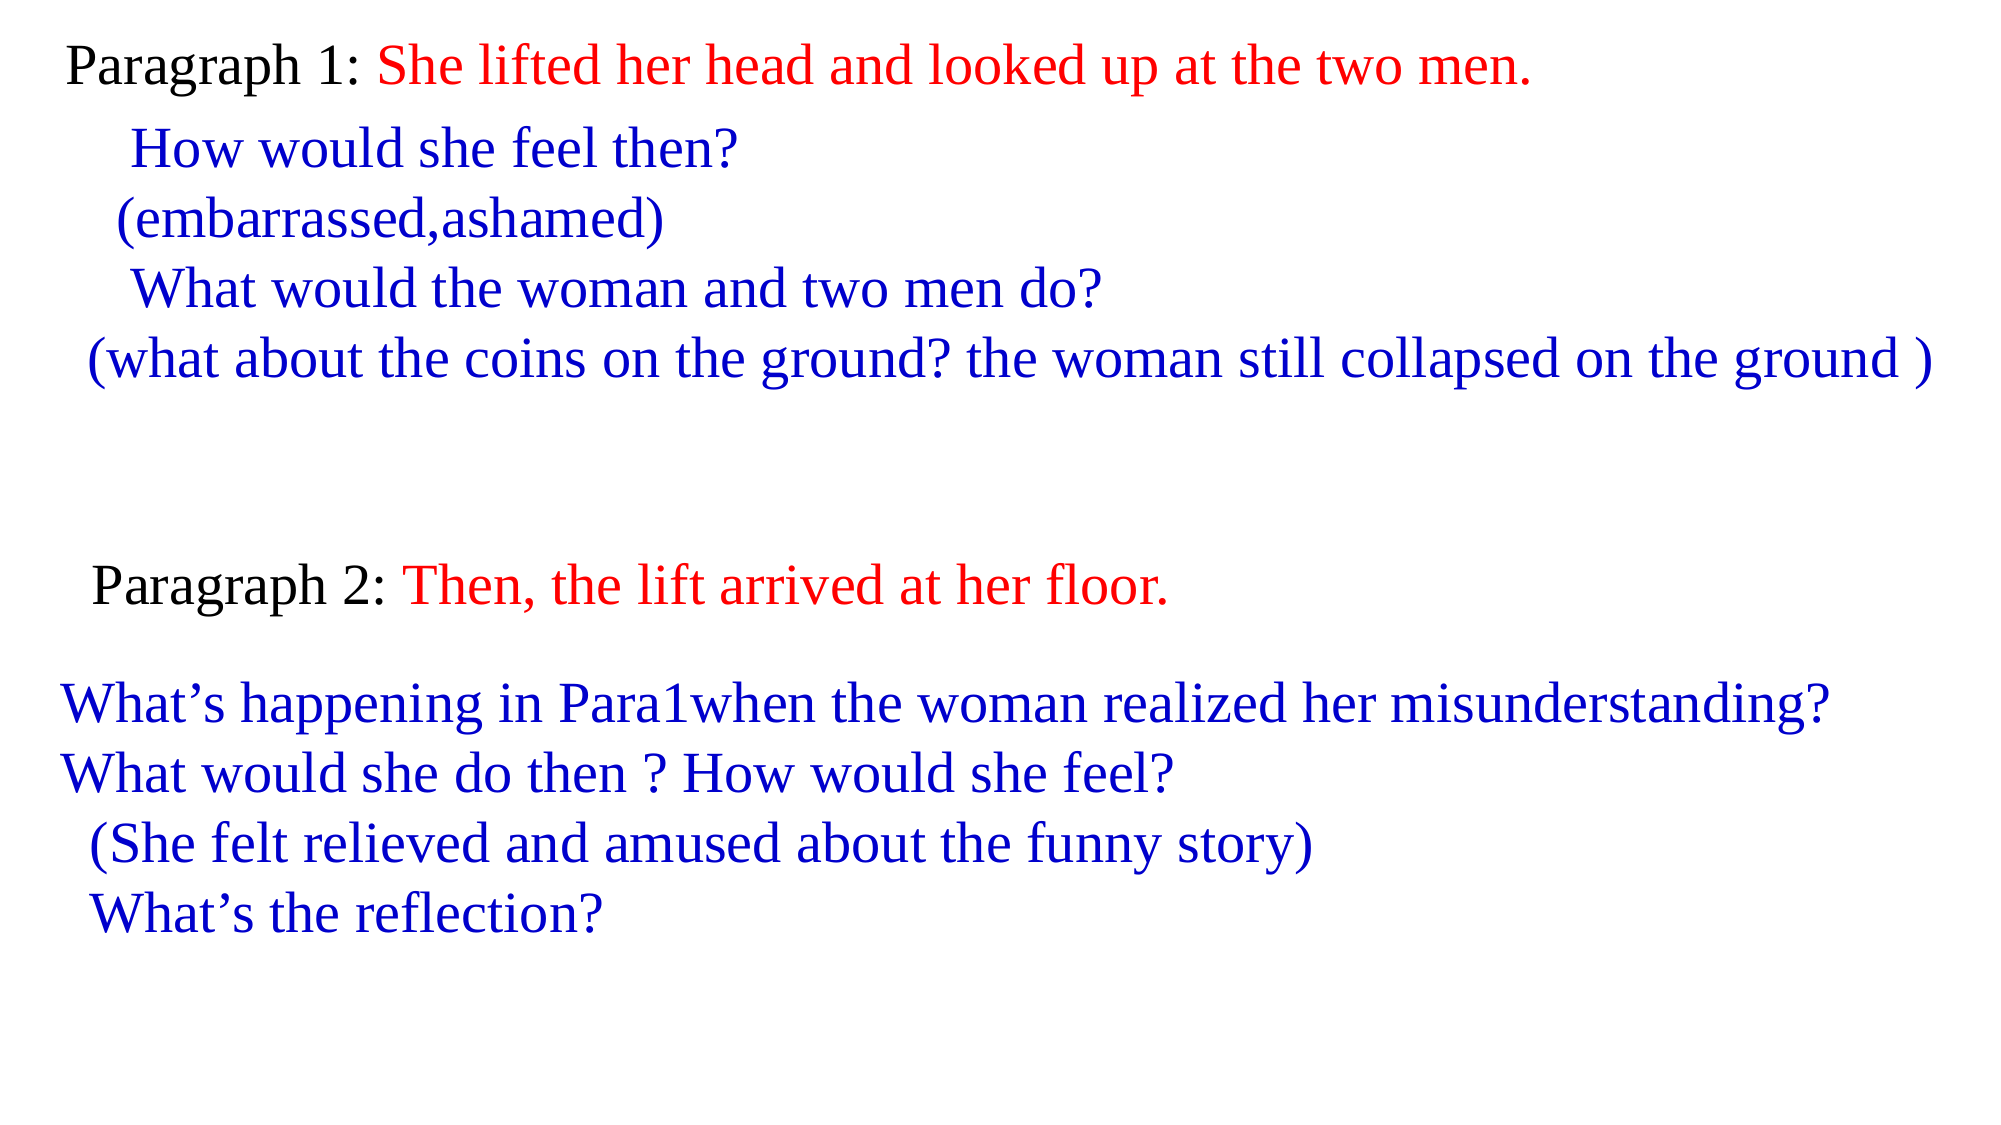

Paragraph 1: She lifted her head and looked up at the two men.

   How would she feel then?
  (embarrassed,ashamed)
   What would the woman and two men do?
(what about the coins on the ground? the woman still collapsed on the ground )
Paragraph 2: Then, the lift arrived at her floor.

What’s happening in Para1when the woman realized her misunderstanding?
What would she do then ? How would she feel?
  (She felt relieved and amused about the funny story)
  What’s the reflection?